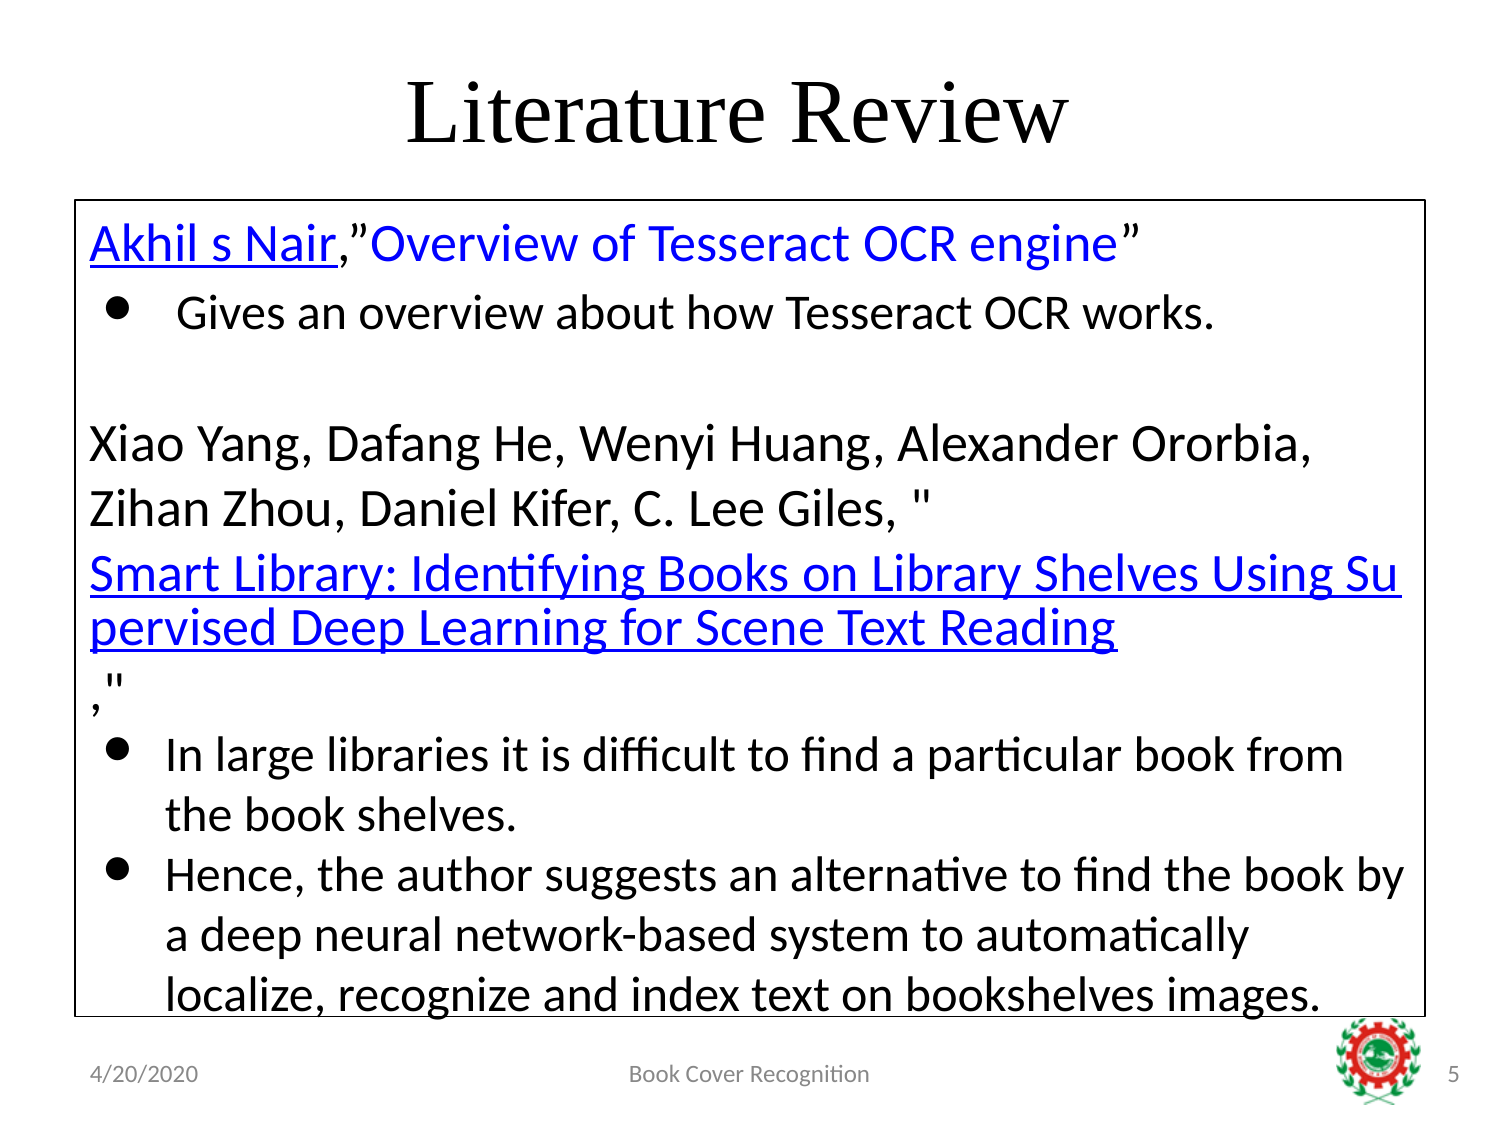

Literature Review
Akhil s Nair,”Overview of Tesseract OCR engine”
 Gives an overview about how Tesseract OCR works.

Xiao Yang, Dafang He, Wenyi Huang, Alexander Ororbia, Zihan Zhou, Daniel Kifer, C. Lee Giles, "Smart Library: Identifying Books on Library Shelves Using Supervised Deep Learning for Scene Text Reading,"
In large libraries it is difficult to find a particular book from the book shelves.
Hence, the author suggests an alternative to find the book by a deep neural network-based system to automatically localize, recognize and index text on bookshelves images.

4/20/2020
Book Cover Recognition
5